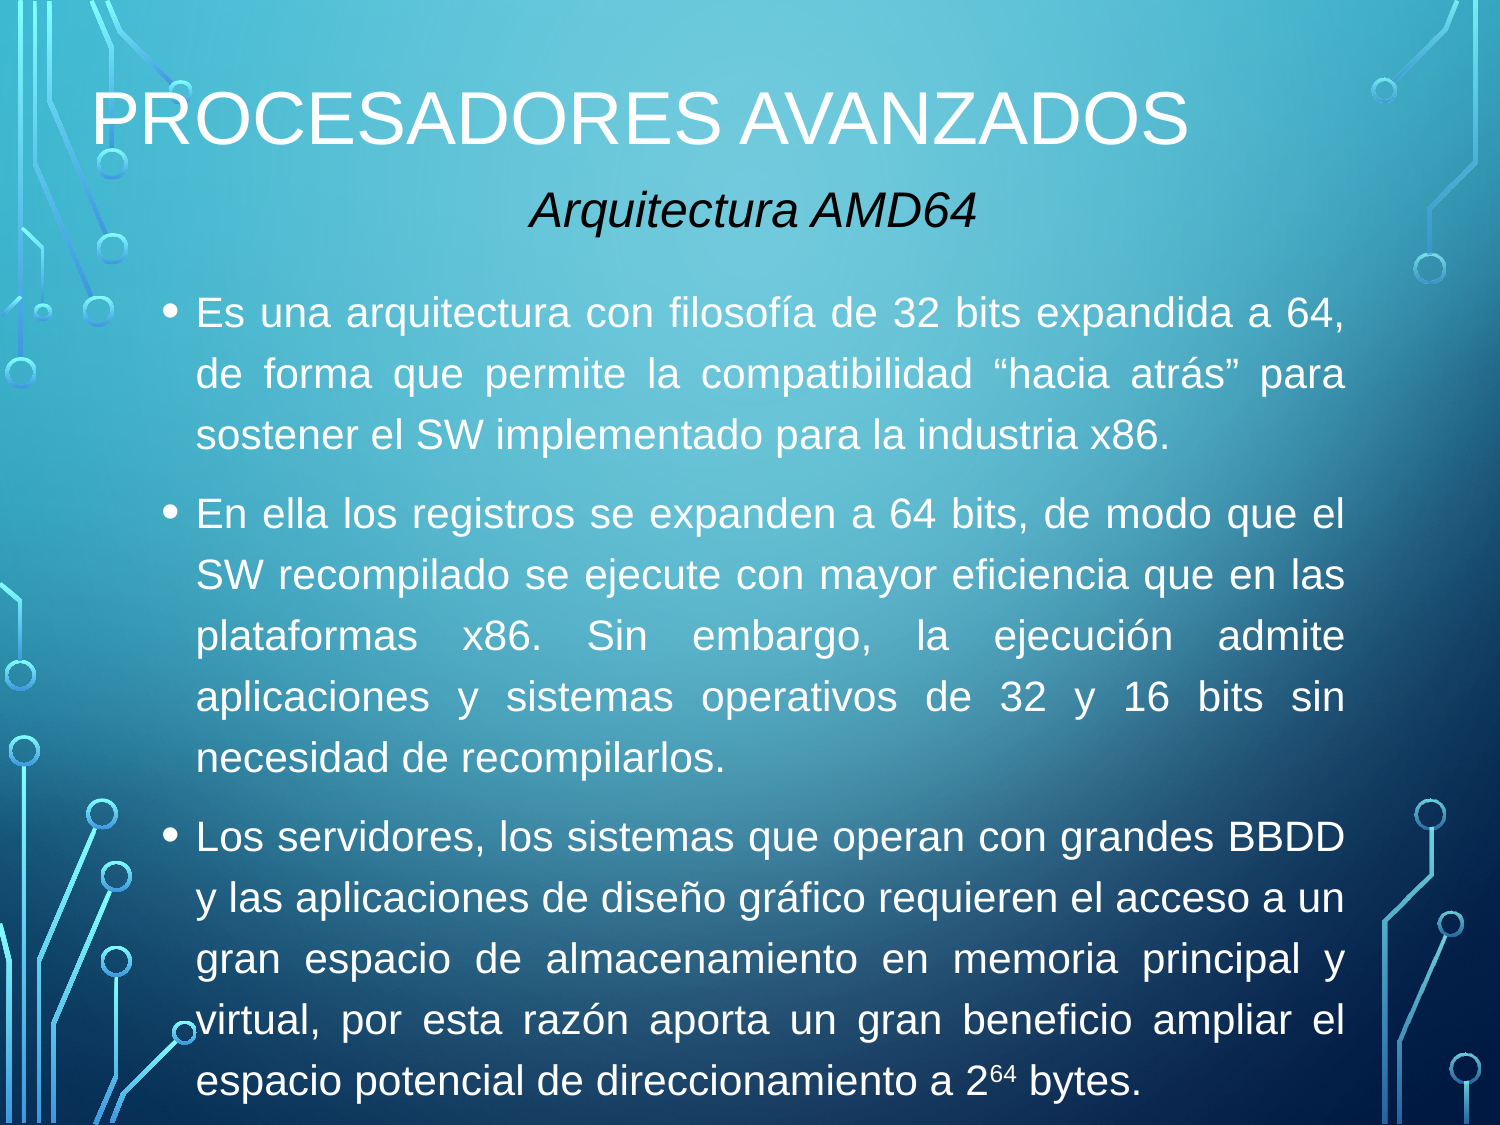

# Procesadores Avanzados
Arquitectura AMD64
Es una arquitectura con filosofía de 32 bits expandida a 64, de forma que permite la compatibilidad “hacia atrás” para sostener el SW implementado para la industria x86.
En ella los registros se expanden a 64 bits, de modo que el SW recompilado se ejecute con mayor eficiencia que en las plataformas x86. Sin embargo, la ejecución admite aplicaciones y sistemas operativos de 32 y 16 bits sin necesidad de recompilarlos.
Los servidores, los sistemas que operan con grandes BBDD y las aplicaciones de diseño gráfico requieren el acceso a un gran espacio de almacenamiento en memoria principal y virtual, por esta razón aporta un gran beneficio ampliar el espacio potencial de direccionamiento a 264 bytes.